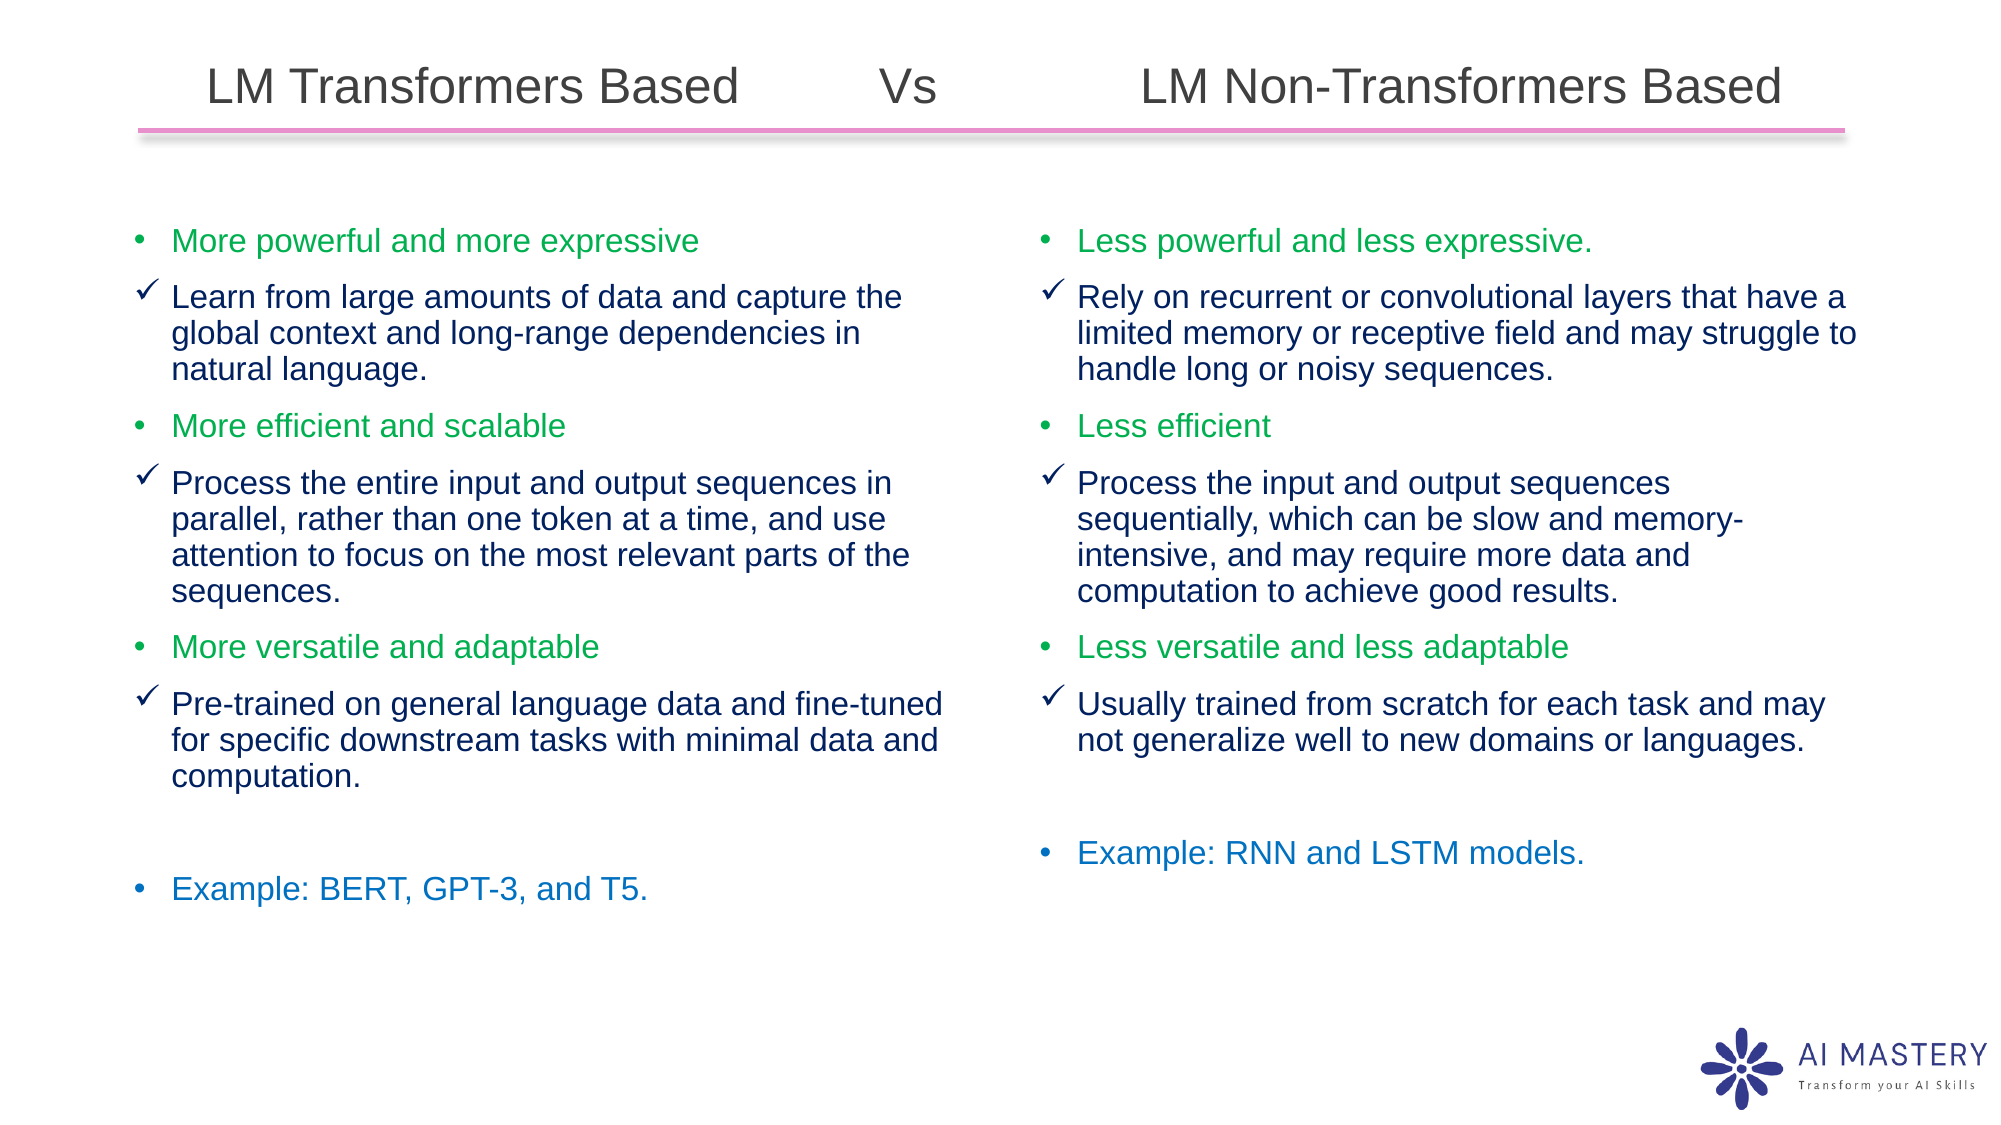

LM Transformers Based          Vs
LM Non-Transformers Based
More powerful and more expressive
Learn from large amounts of data and capture the global context and long-range dependencies in natural language.
More efficient and scalable
Process the entire input and output sequences in parallel, rather than one token at a time, and use attention to focus on the most relevant parts of the sequences.
More versatile and adaptable
Pre-trained on general language data and fine-tuned for specific downstream tasks with minimal data and computation.

Example: BERT, GPT-3, and T5.
Less powerful and less expressive.
Rely on recurrent or convolutional layers that have a limited memory or receptive field and may struggle to handle long or noisy sequences.
Less efficient
Process the input and output sequences sequentially, which can be slow and memory-intensive, and may require more data and computation to achieve good results.
Less versatile and less adaptable
Usually trained from scratch for each task and may not generalize well to new domains or languages.

Example: RNN and LSTM models.